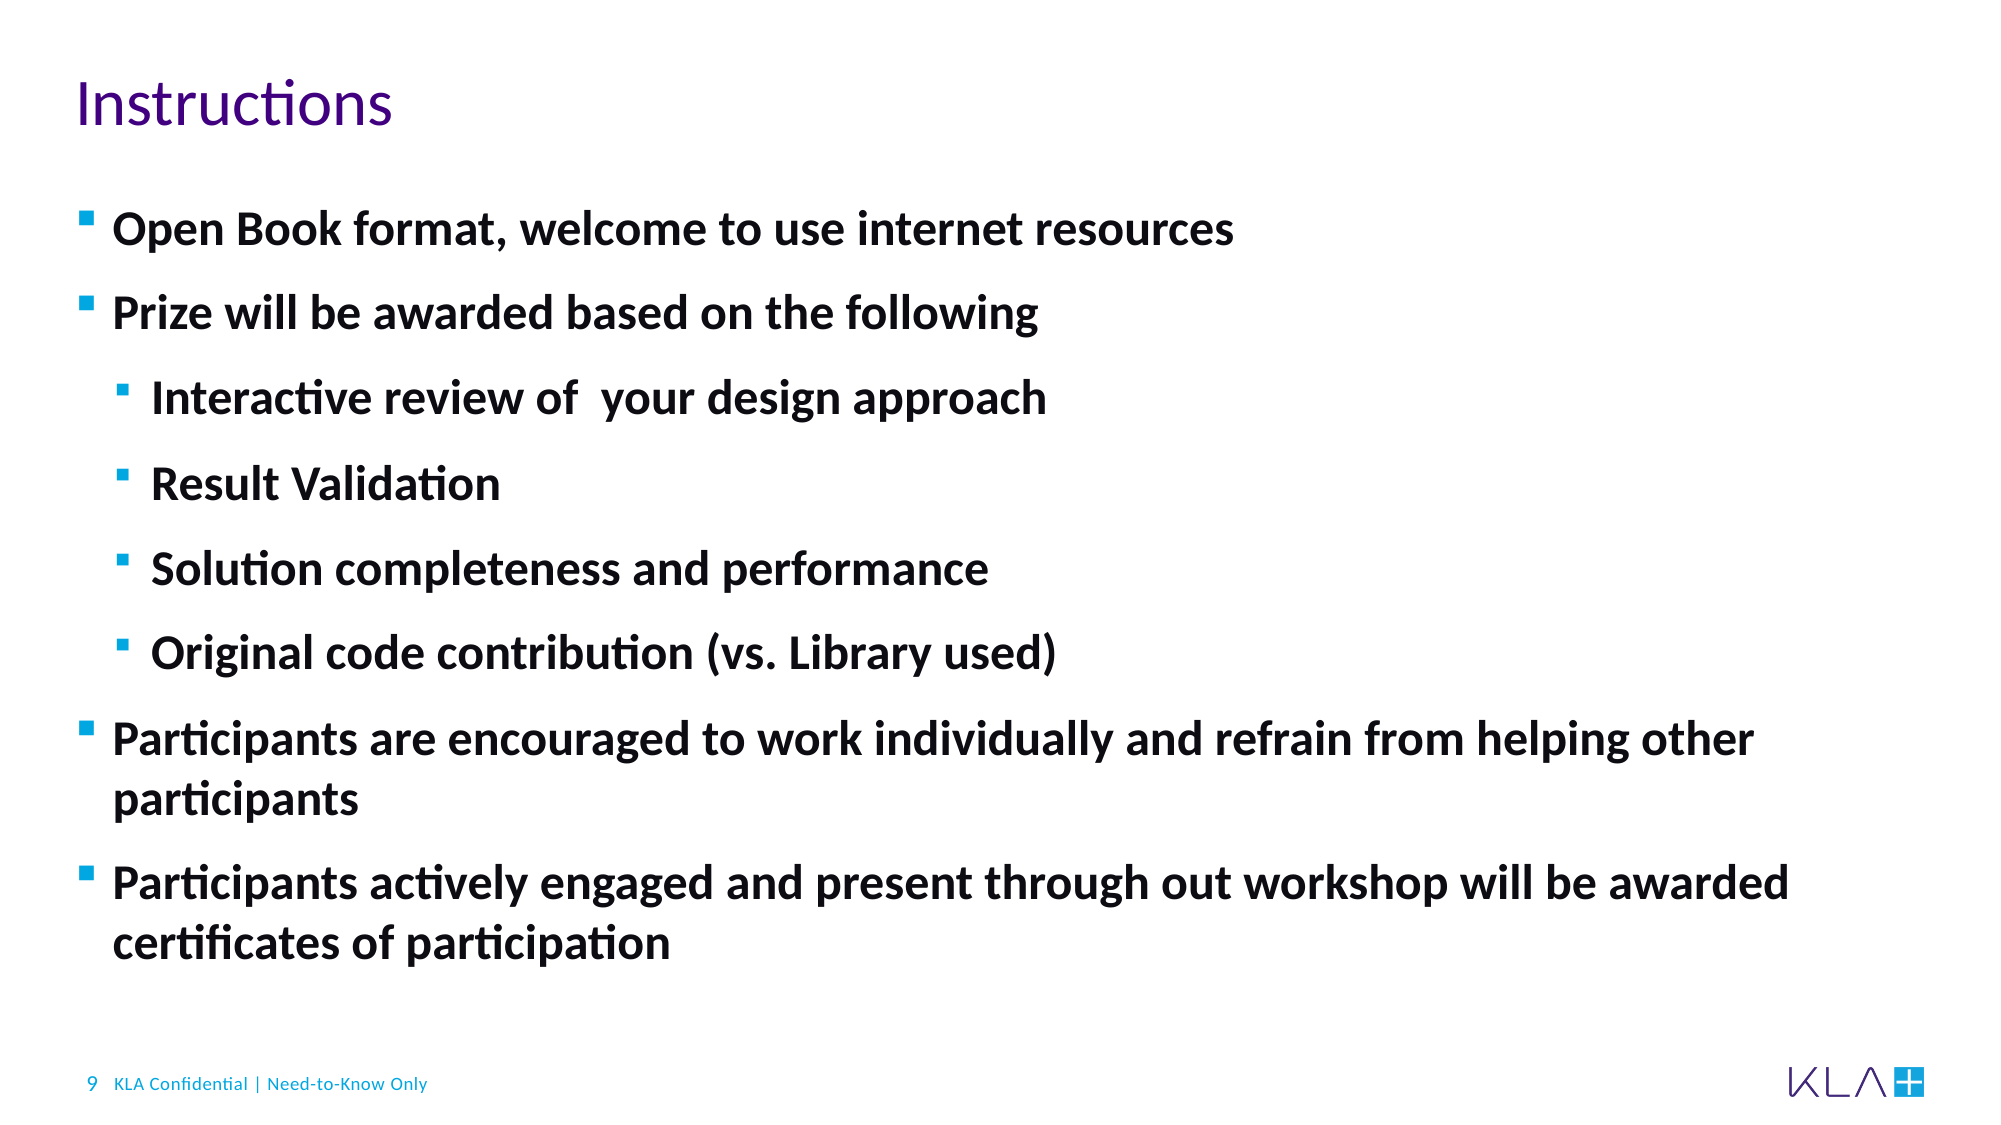

# Instructions
Open Book format, welcome to use internet resources
Prize will be awarded based on the following
Interactive review of  your design approach
Result Validation
Solution completeness and performance
Original code contribution (vs. Library used)
Participants are encouraged to work individually and refrain from helping other participants
Participants actively engaged and present through out workshop will be awarded certificates of participation